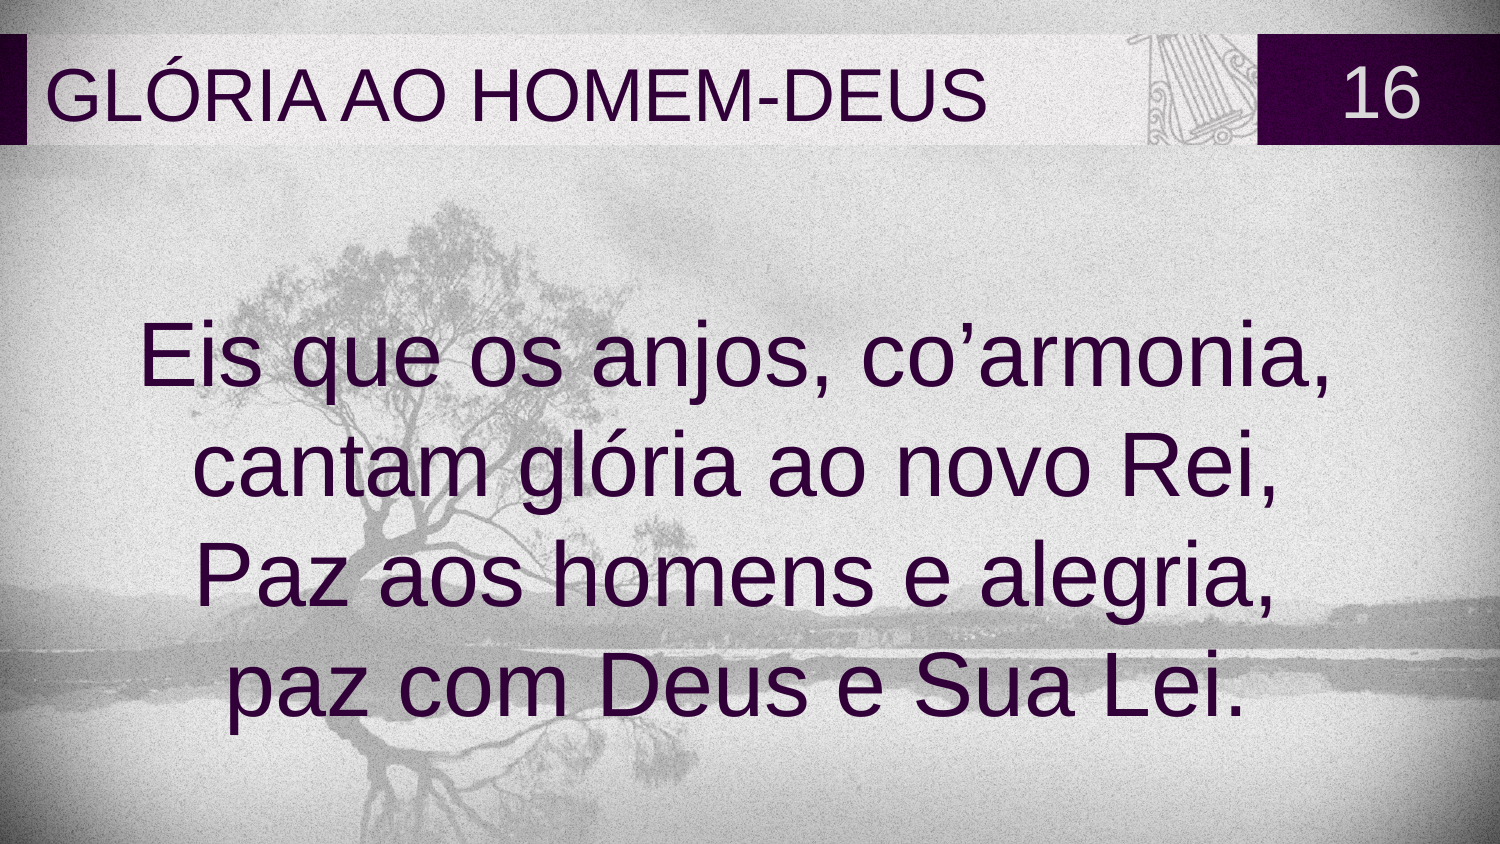

# GLÓRIA AO HOMEM-DEUS
16
Eis que os anjos, co’armonia,
cantam glória ao novo Rei,
Paz aos homens e alegria,
paz com Deus e Sua Lei.